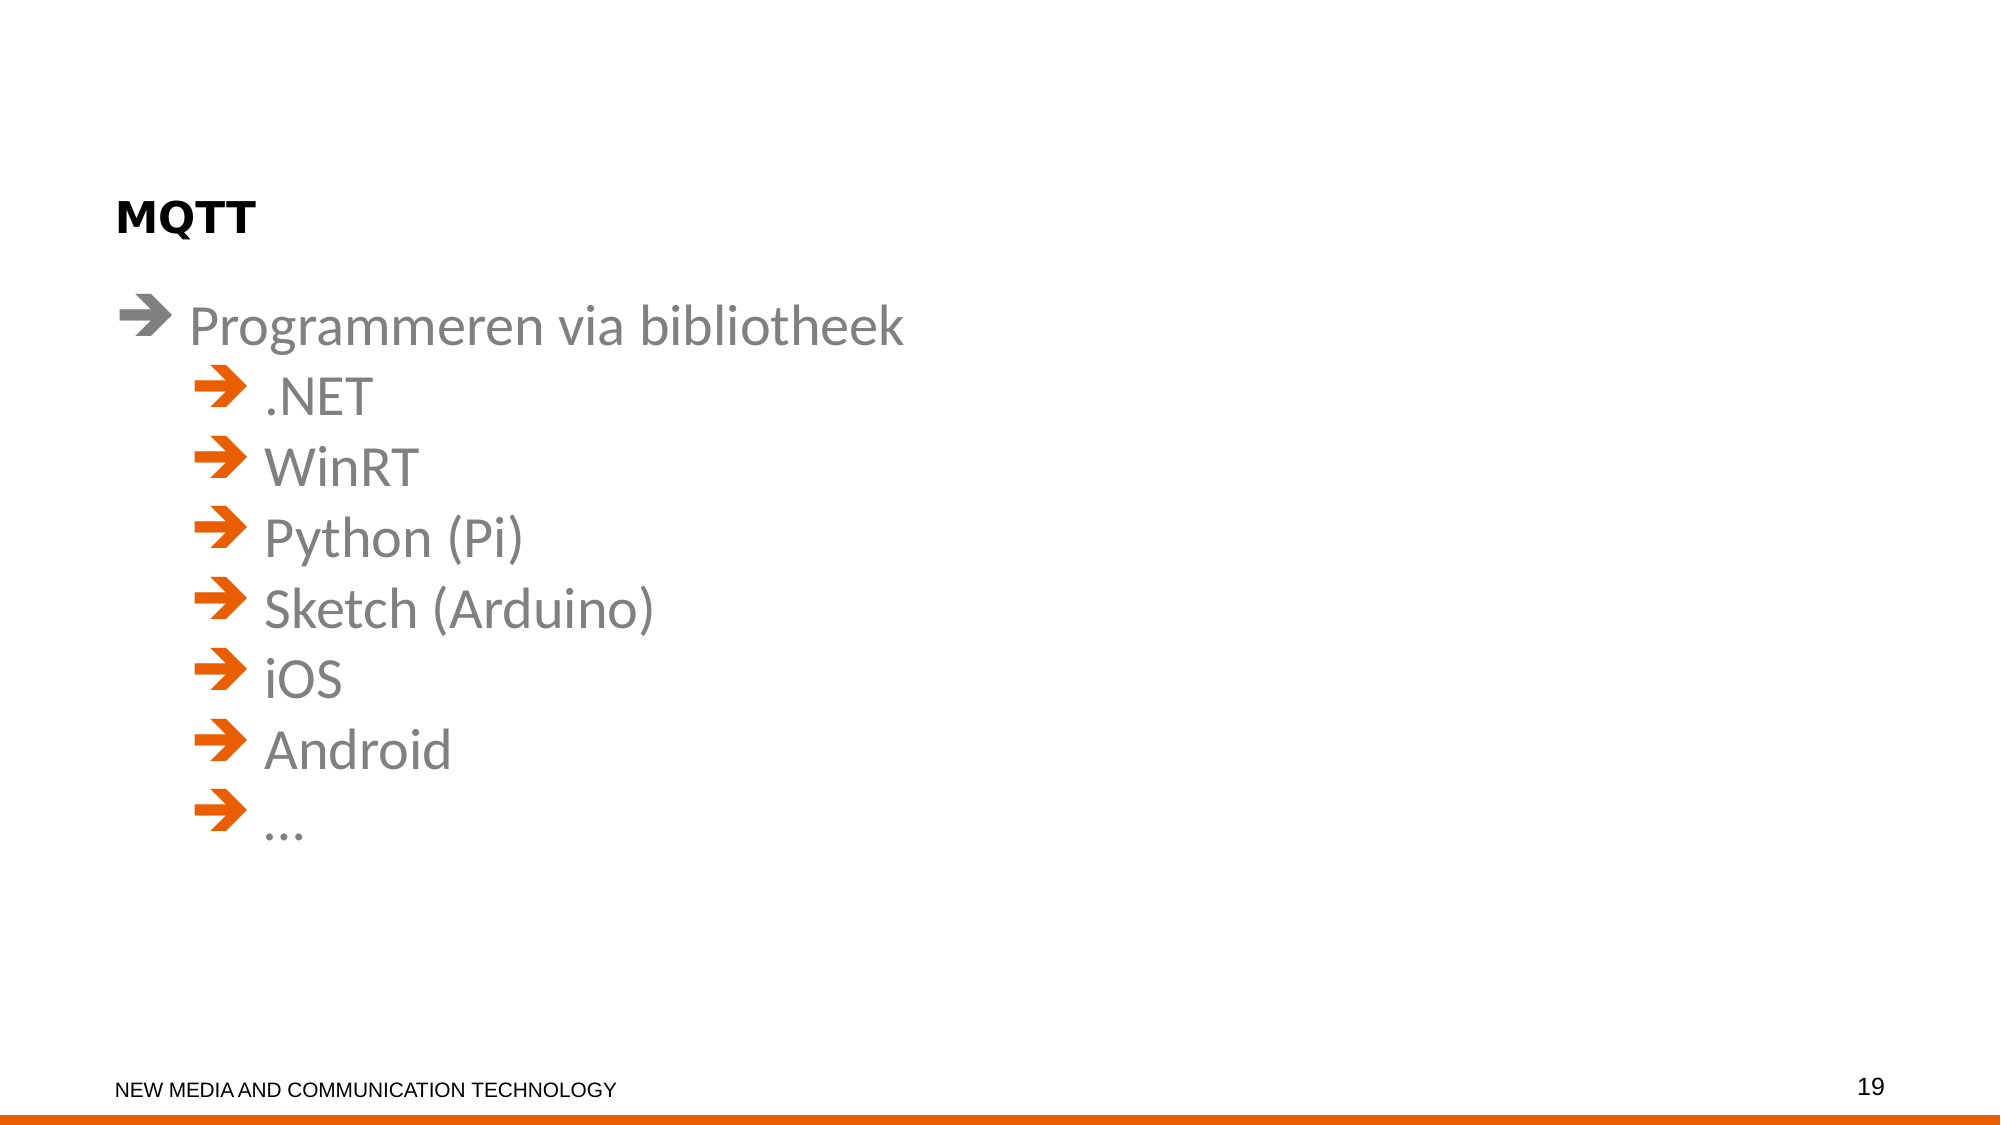

# MQTT
Programmeren via bibliotheek
.NET
WinRT
Python (Pi)
Sketch (Arduino)
iOS
Android
…
19